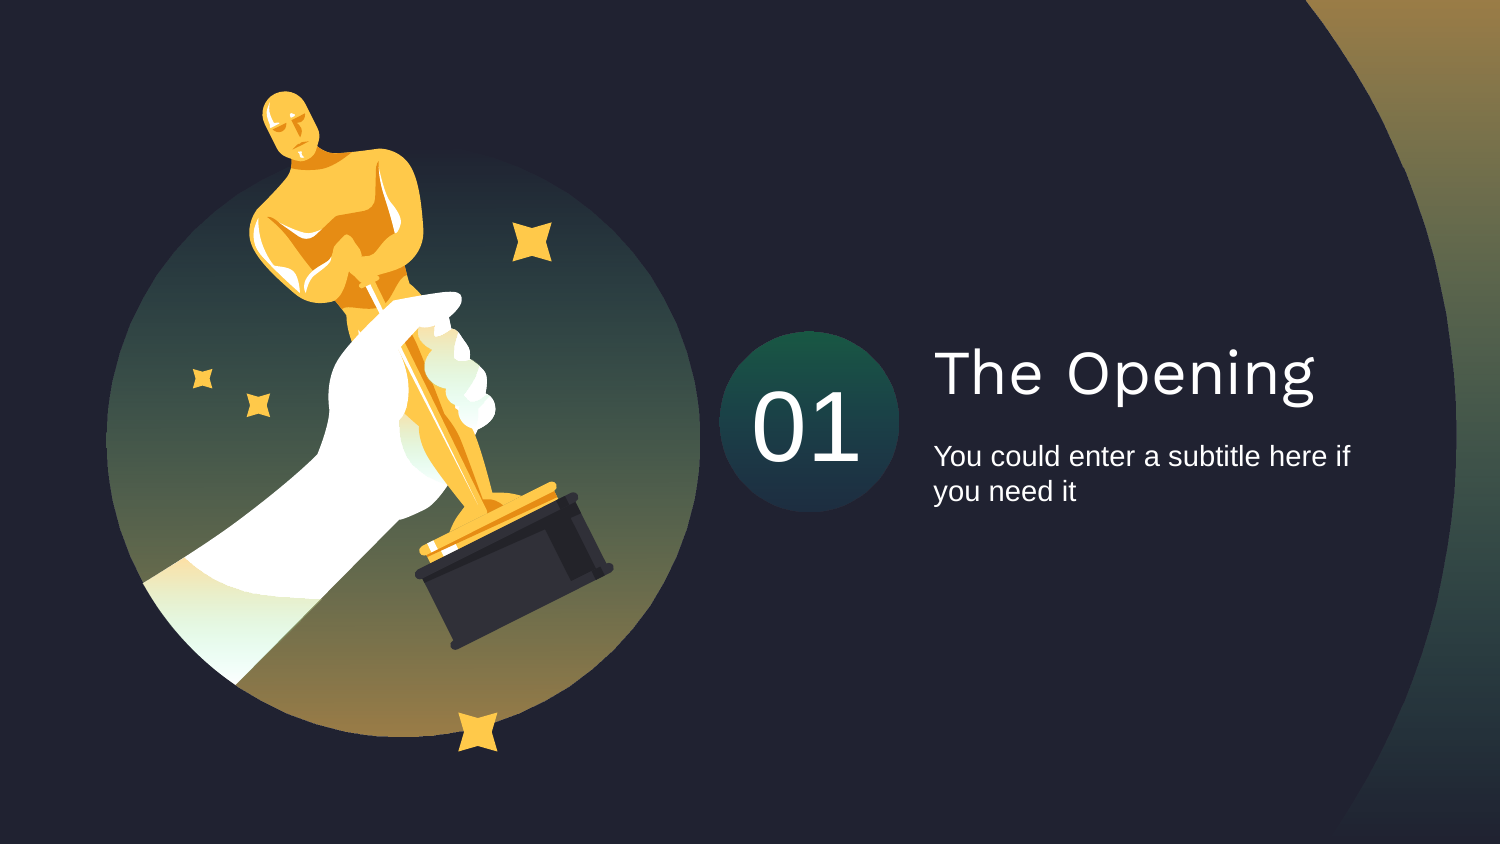

# The Opening
01

You could enter a subtitle here if you need it